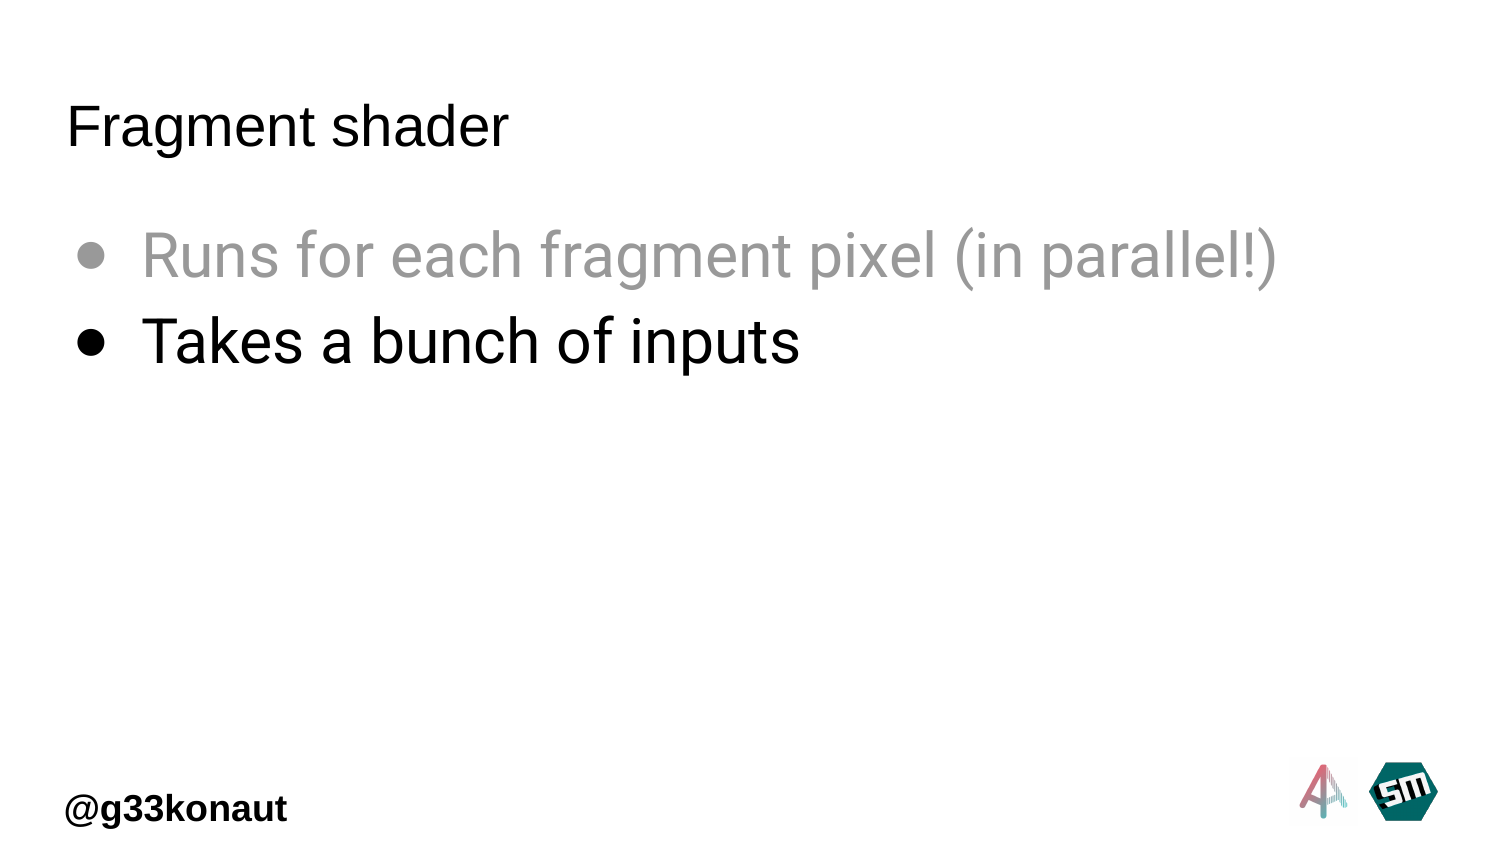

# Fragment shader
Runs for each fragment pixel (in parallel!)
Takes a bunch of inputs